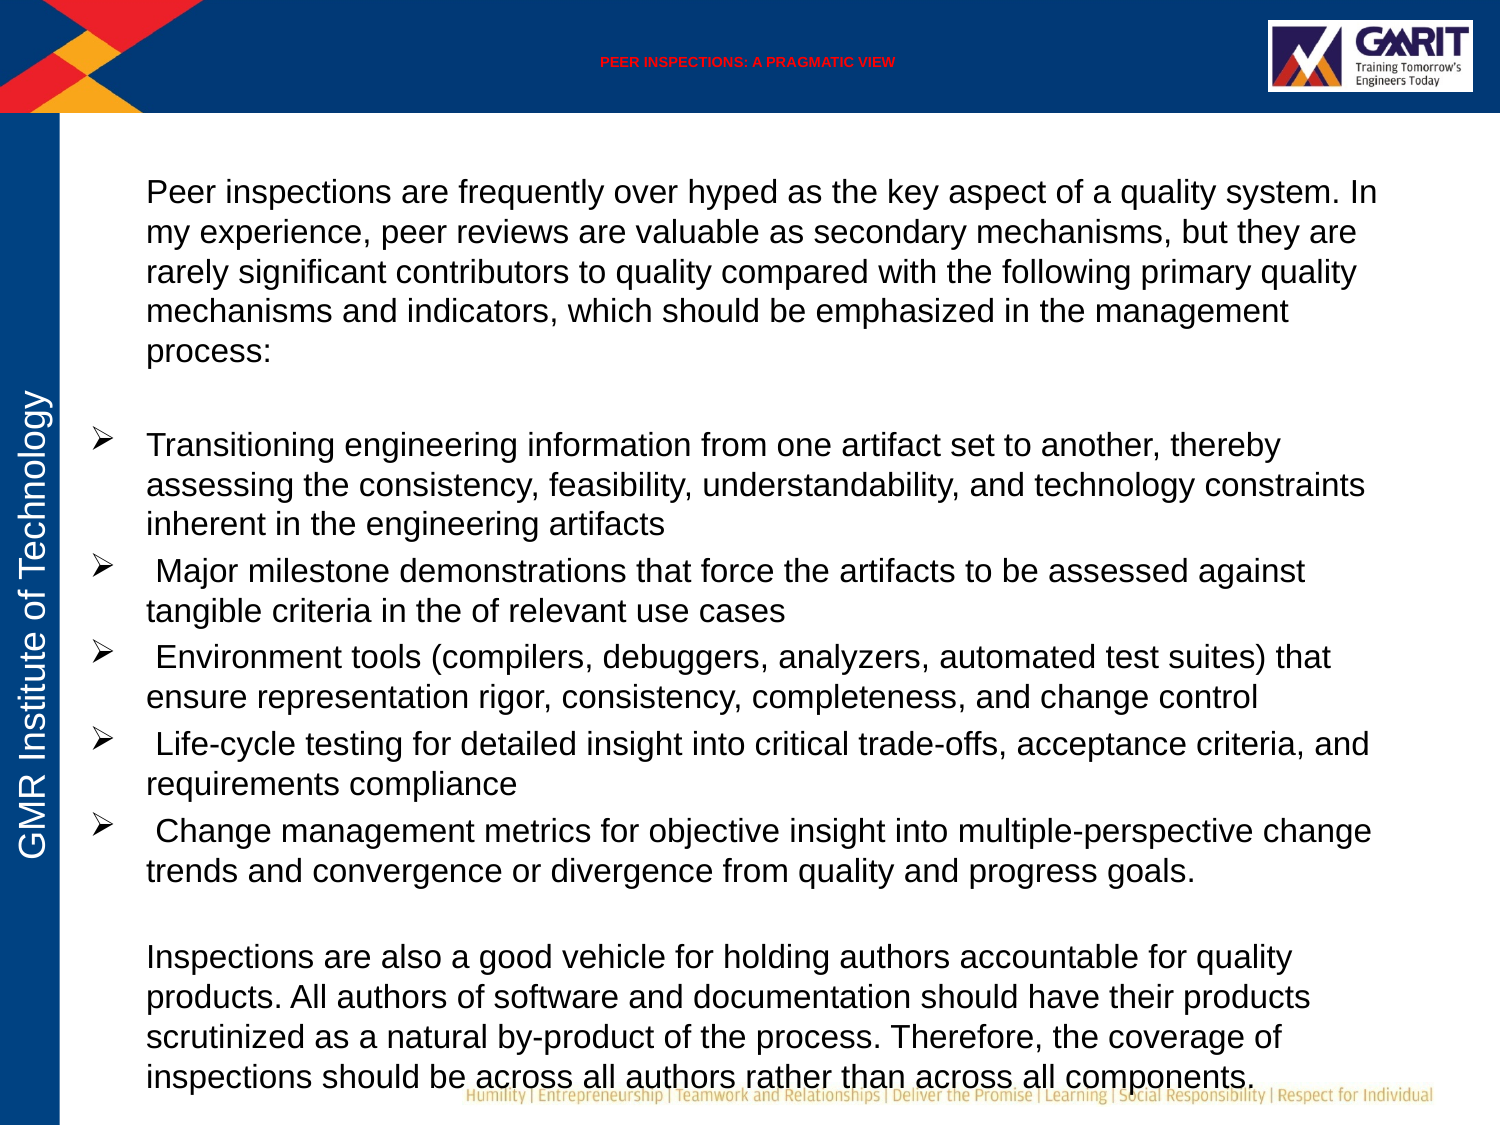

# PEER INSPECTIONS: A PRAGMATIC VIEW
	Peer inspections are frequently over hyped as the key aspect of a quality system. In my experience, peer reviews are valuable as secondary mechanisms, but they are rarely significant contributors to quality compared with the following primary quality mechanisms and indicators, which should be emphasized in the management process:

Transitioning engineering information from one artifact set to another, thereby assessing the consistency, feasibility, understandability, and technology constraints inherent in the engineering artifacts
 Major milestone demonstrations that force the artifacts to be assessed against tangible criteria in the of relevant use cases
 Environment tools (compilers, debuggers, analyzers, automated test suites) that ensure representation rigor, consistency, completeness, and change control
 Life-cycle testing for detailed insight into critical trade-offs, acceptance criteria, and requirements compliance
 Change management metrics for objective insight into multiple-perspective change trends and convergence or divergence from quality and progress goals.
Inspections are also a good vehicle for holding authors accountable for quality products. All authors of software and documentation should have their products scrutinized as a natural by-product of the process. Therefore, the coverage of inspections should be across all authors rather than across all components.